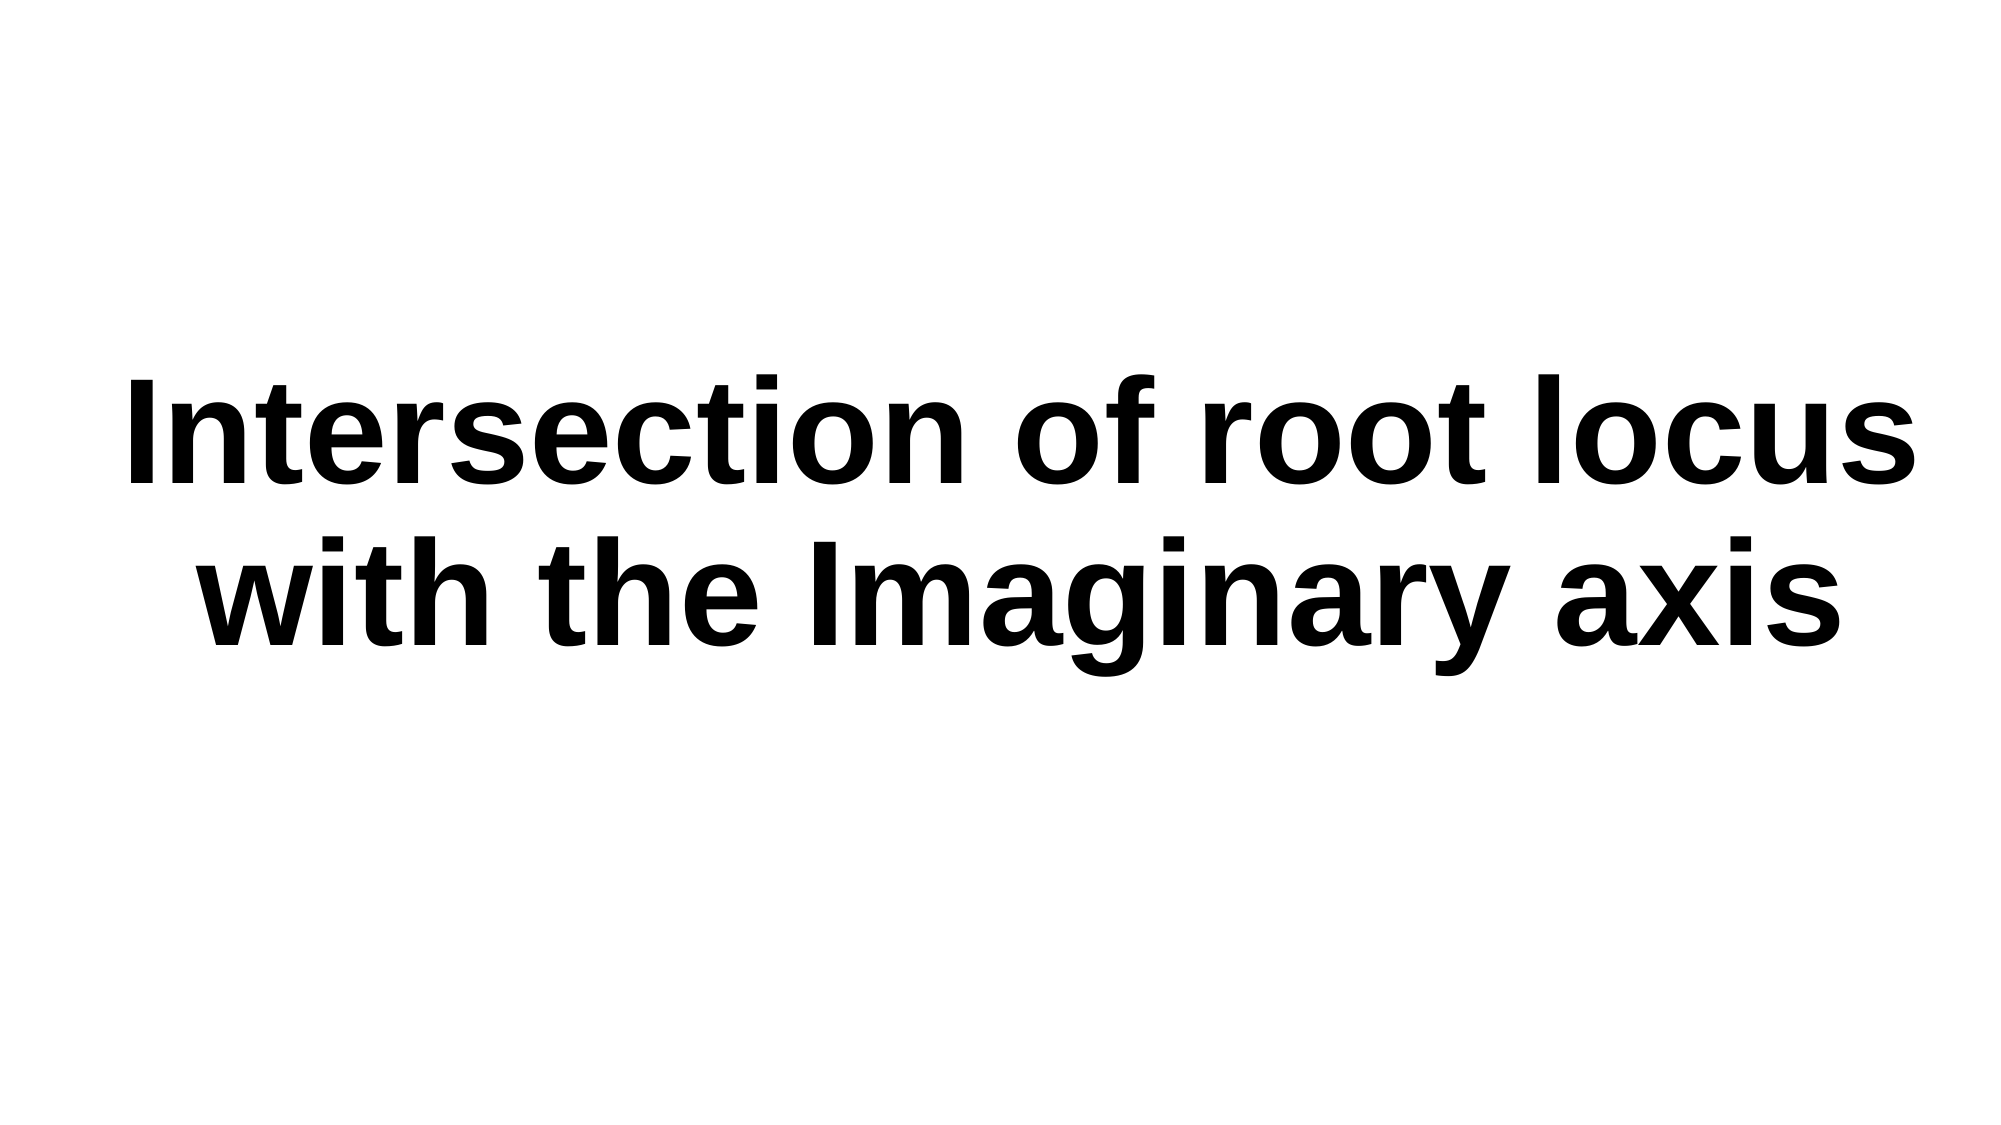

# Intersection of root locus with the Imaginary axis